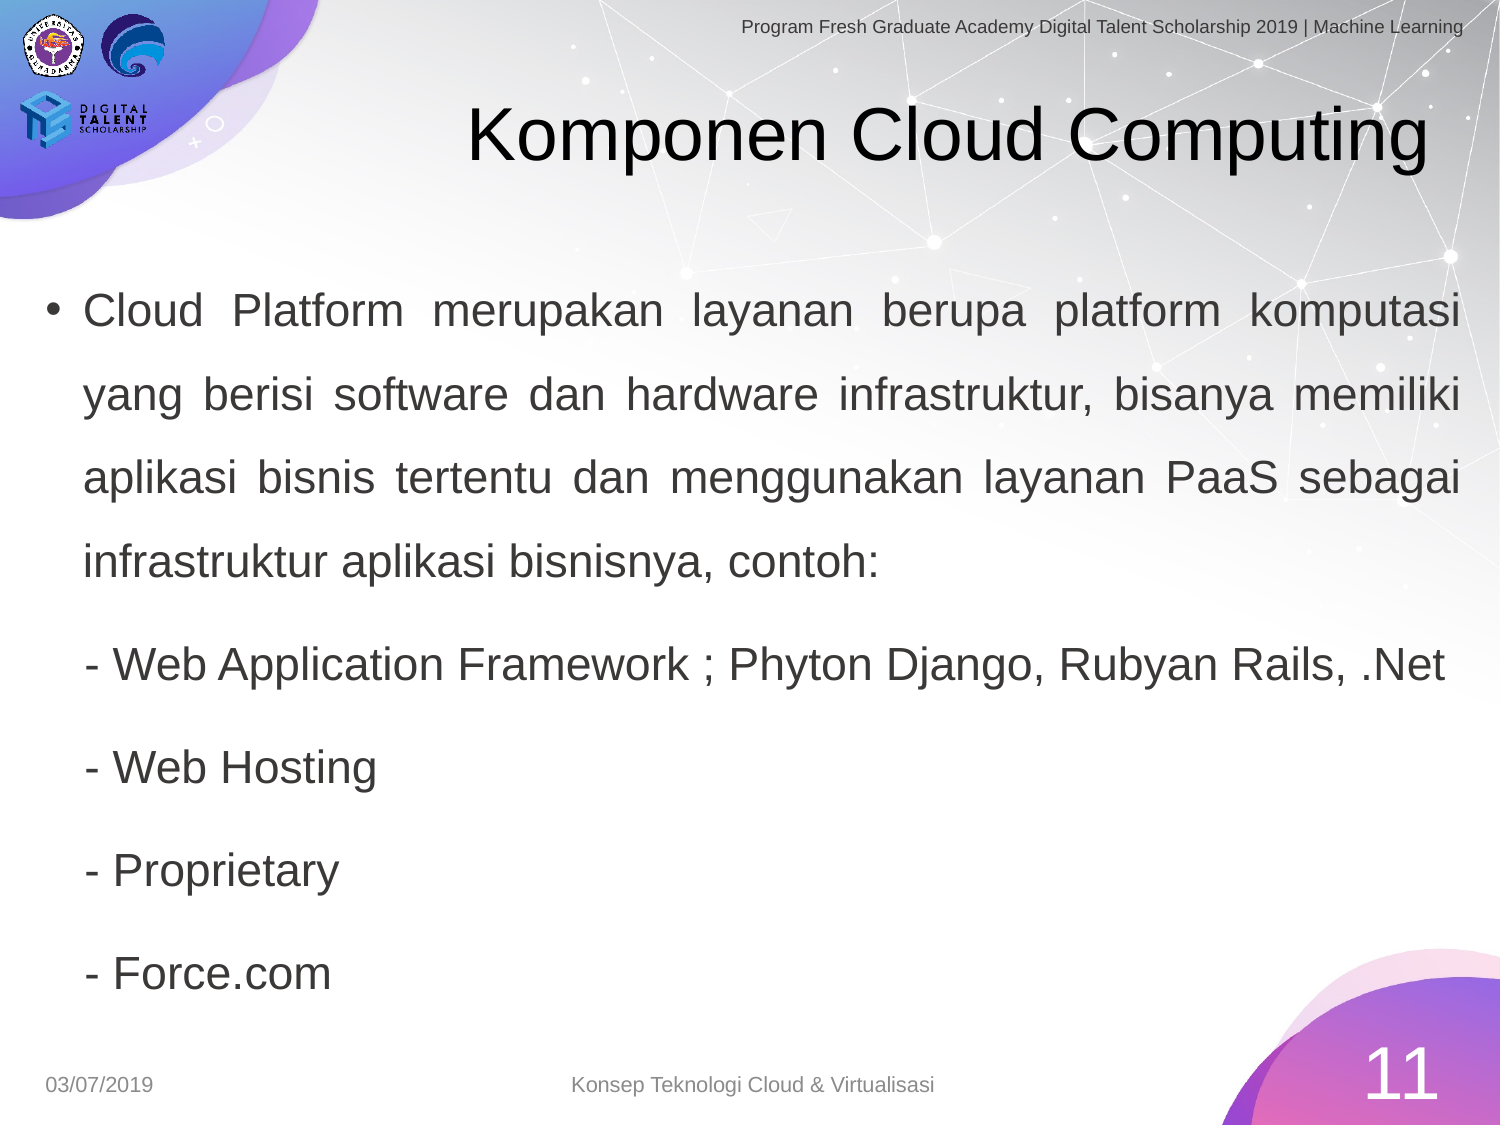

# Komponen Cloud Computing
Cloud Platform merupakan layanan berupa platform komputasi yang berisi software dan hardware infrastruktur, bisanya memiliki aplikasi bisnis tertentu dan menggunakan layanan PaaS sebagai infrastruktur aplikasi bisnisnya, contoh:
   - Web Application Framework ; Phyton Django, Rubyan Rails, .Net
   - Web Hosting
   - Proprietary
   - Force.com
11
Konsep Teknologi Cloud & Virtualisasi
03/07/2019